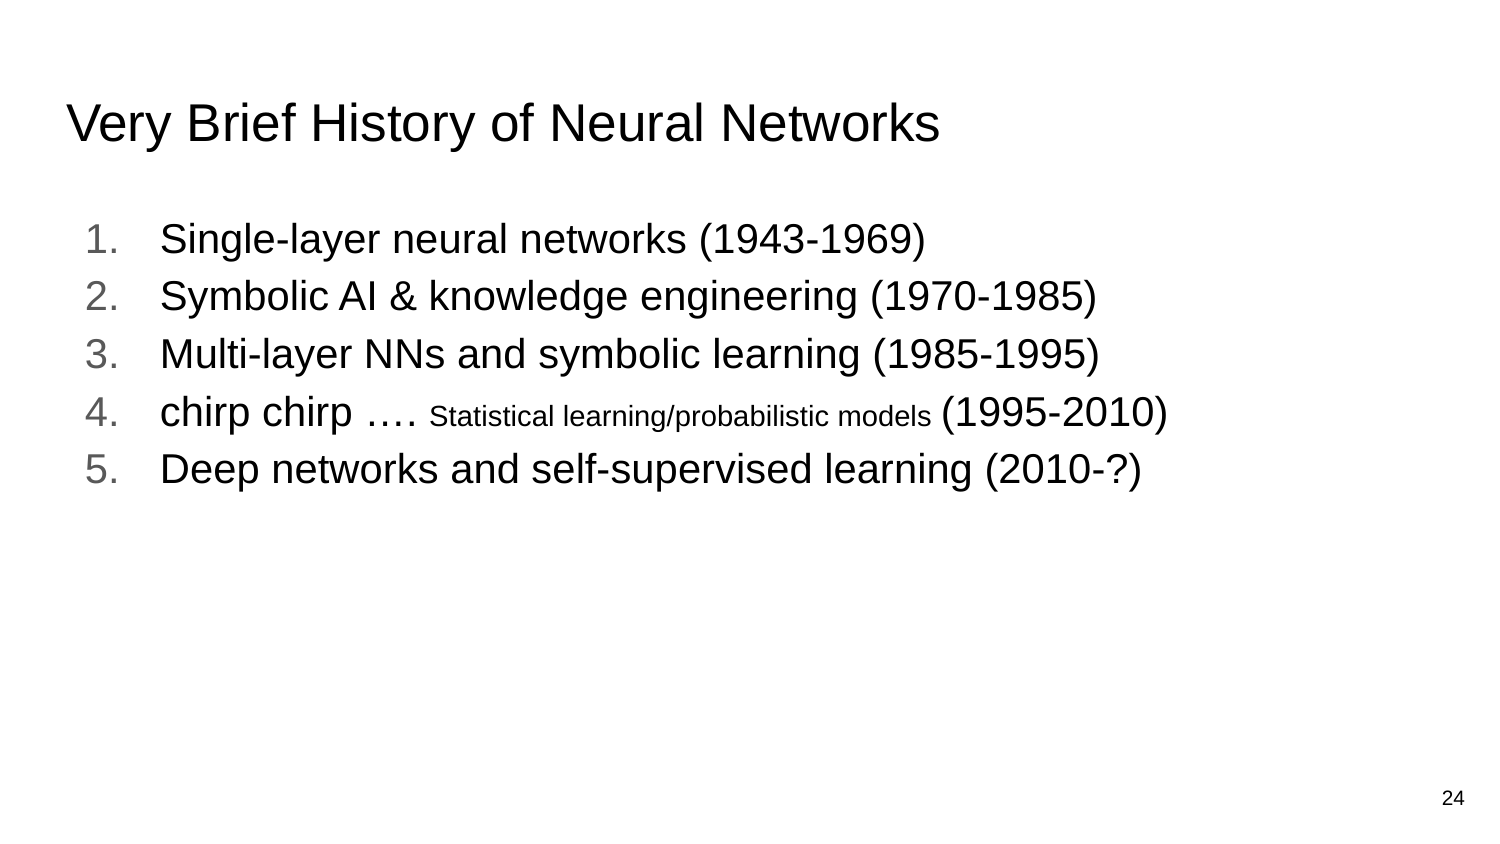

# Very Brief History of Neural Networks
Single-layer neural networks (1943-1969)
Symbolic AI & knowledge engineering (1970-1985)
Multi-layer NNs and symbolic learning (1985-1995)
chirp chirp …. Statistical learning/probabilistic models (1995-2010)
Deep networks and self-supervised learning (2010-?)

24